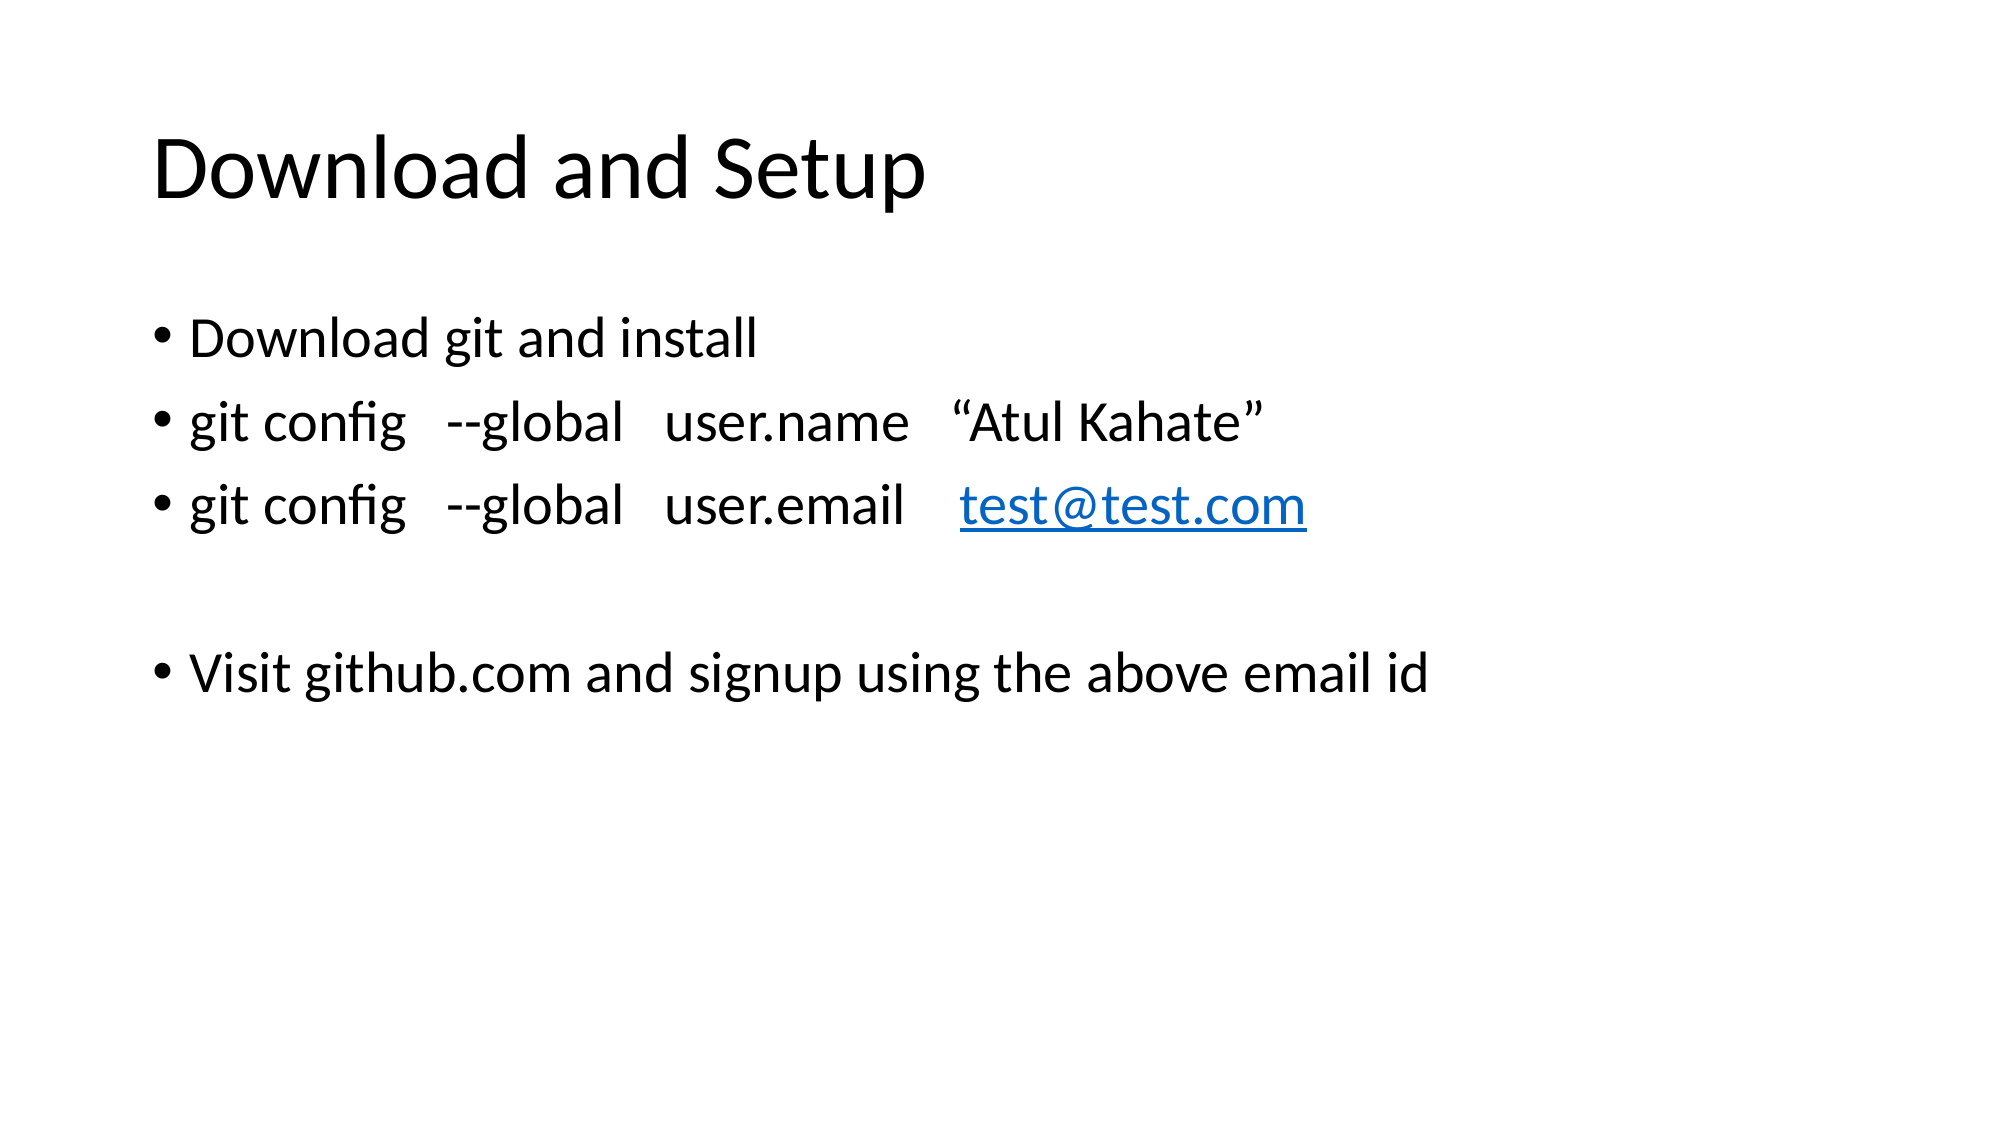

# Download and Setup
Download git and install
git config   --global   user.name   “Atul Kahate”
git config   --global   user.email    test@test.com

Visit github.com and signup using the above email id